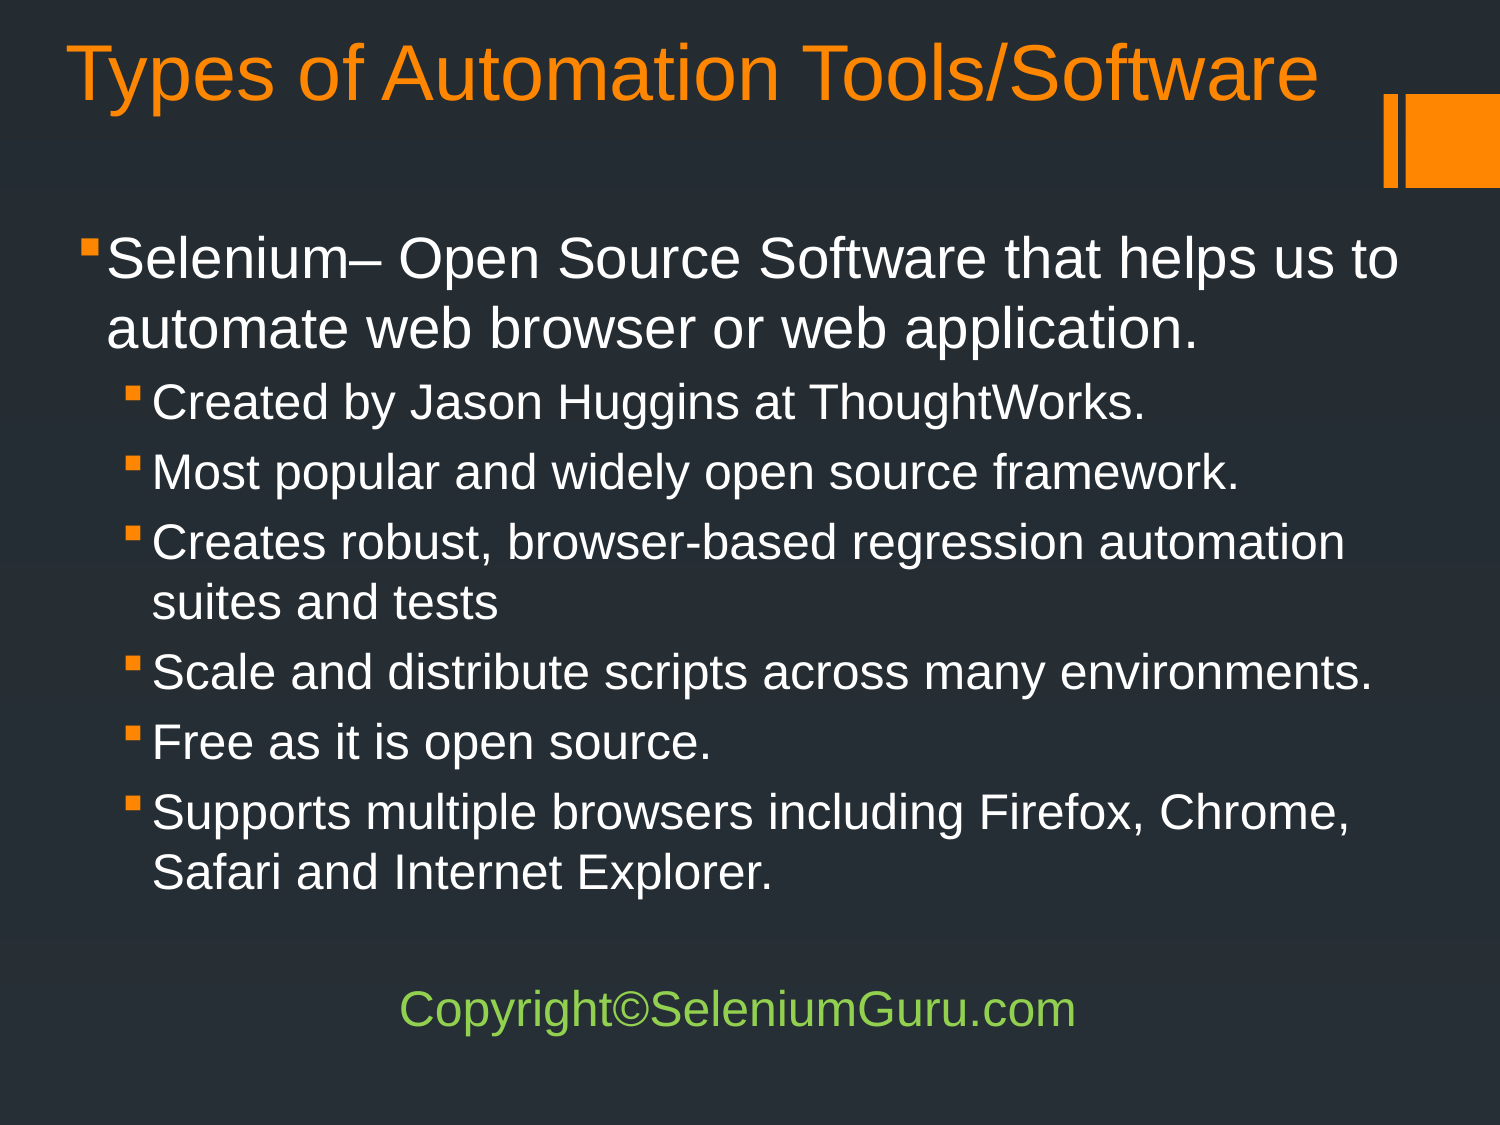

# Types of Automation Tools/Software
Selenium– Open Source Software that helps us to automate web browser or web application.
Created by Jason Huggins at ThoughtWorks.
Most popular and widely open source framework.
Creates robust, browser-based regression automation suites and tests
Scale and distribute scripts across many environments.
Free as it is open source.
Supports multiple browsers including Firefox, Chrome, Safari and Internet Explorer.

Copyright©SeleniumGuru.com